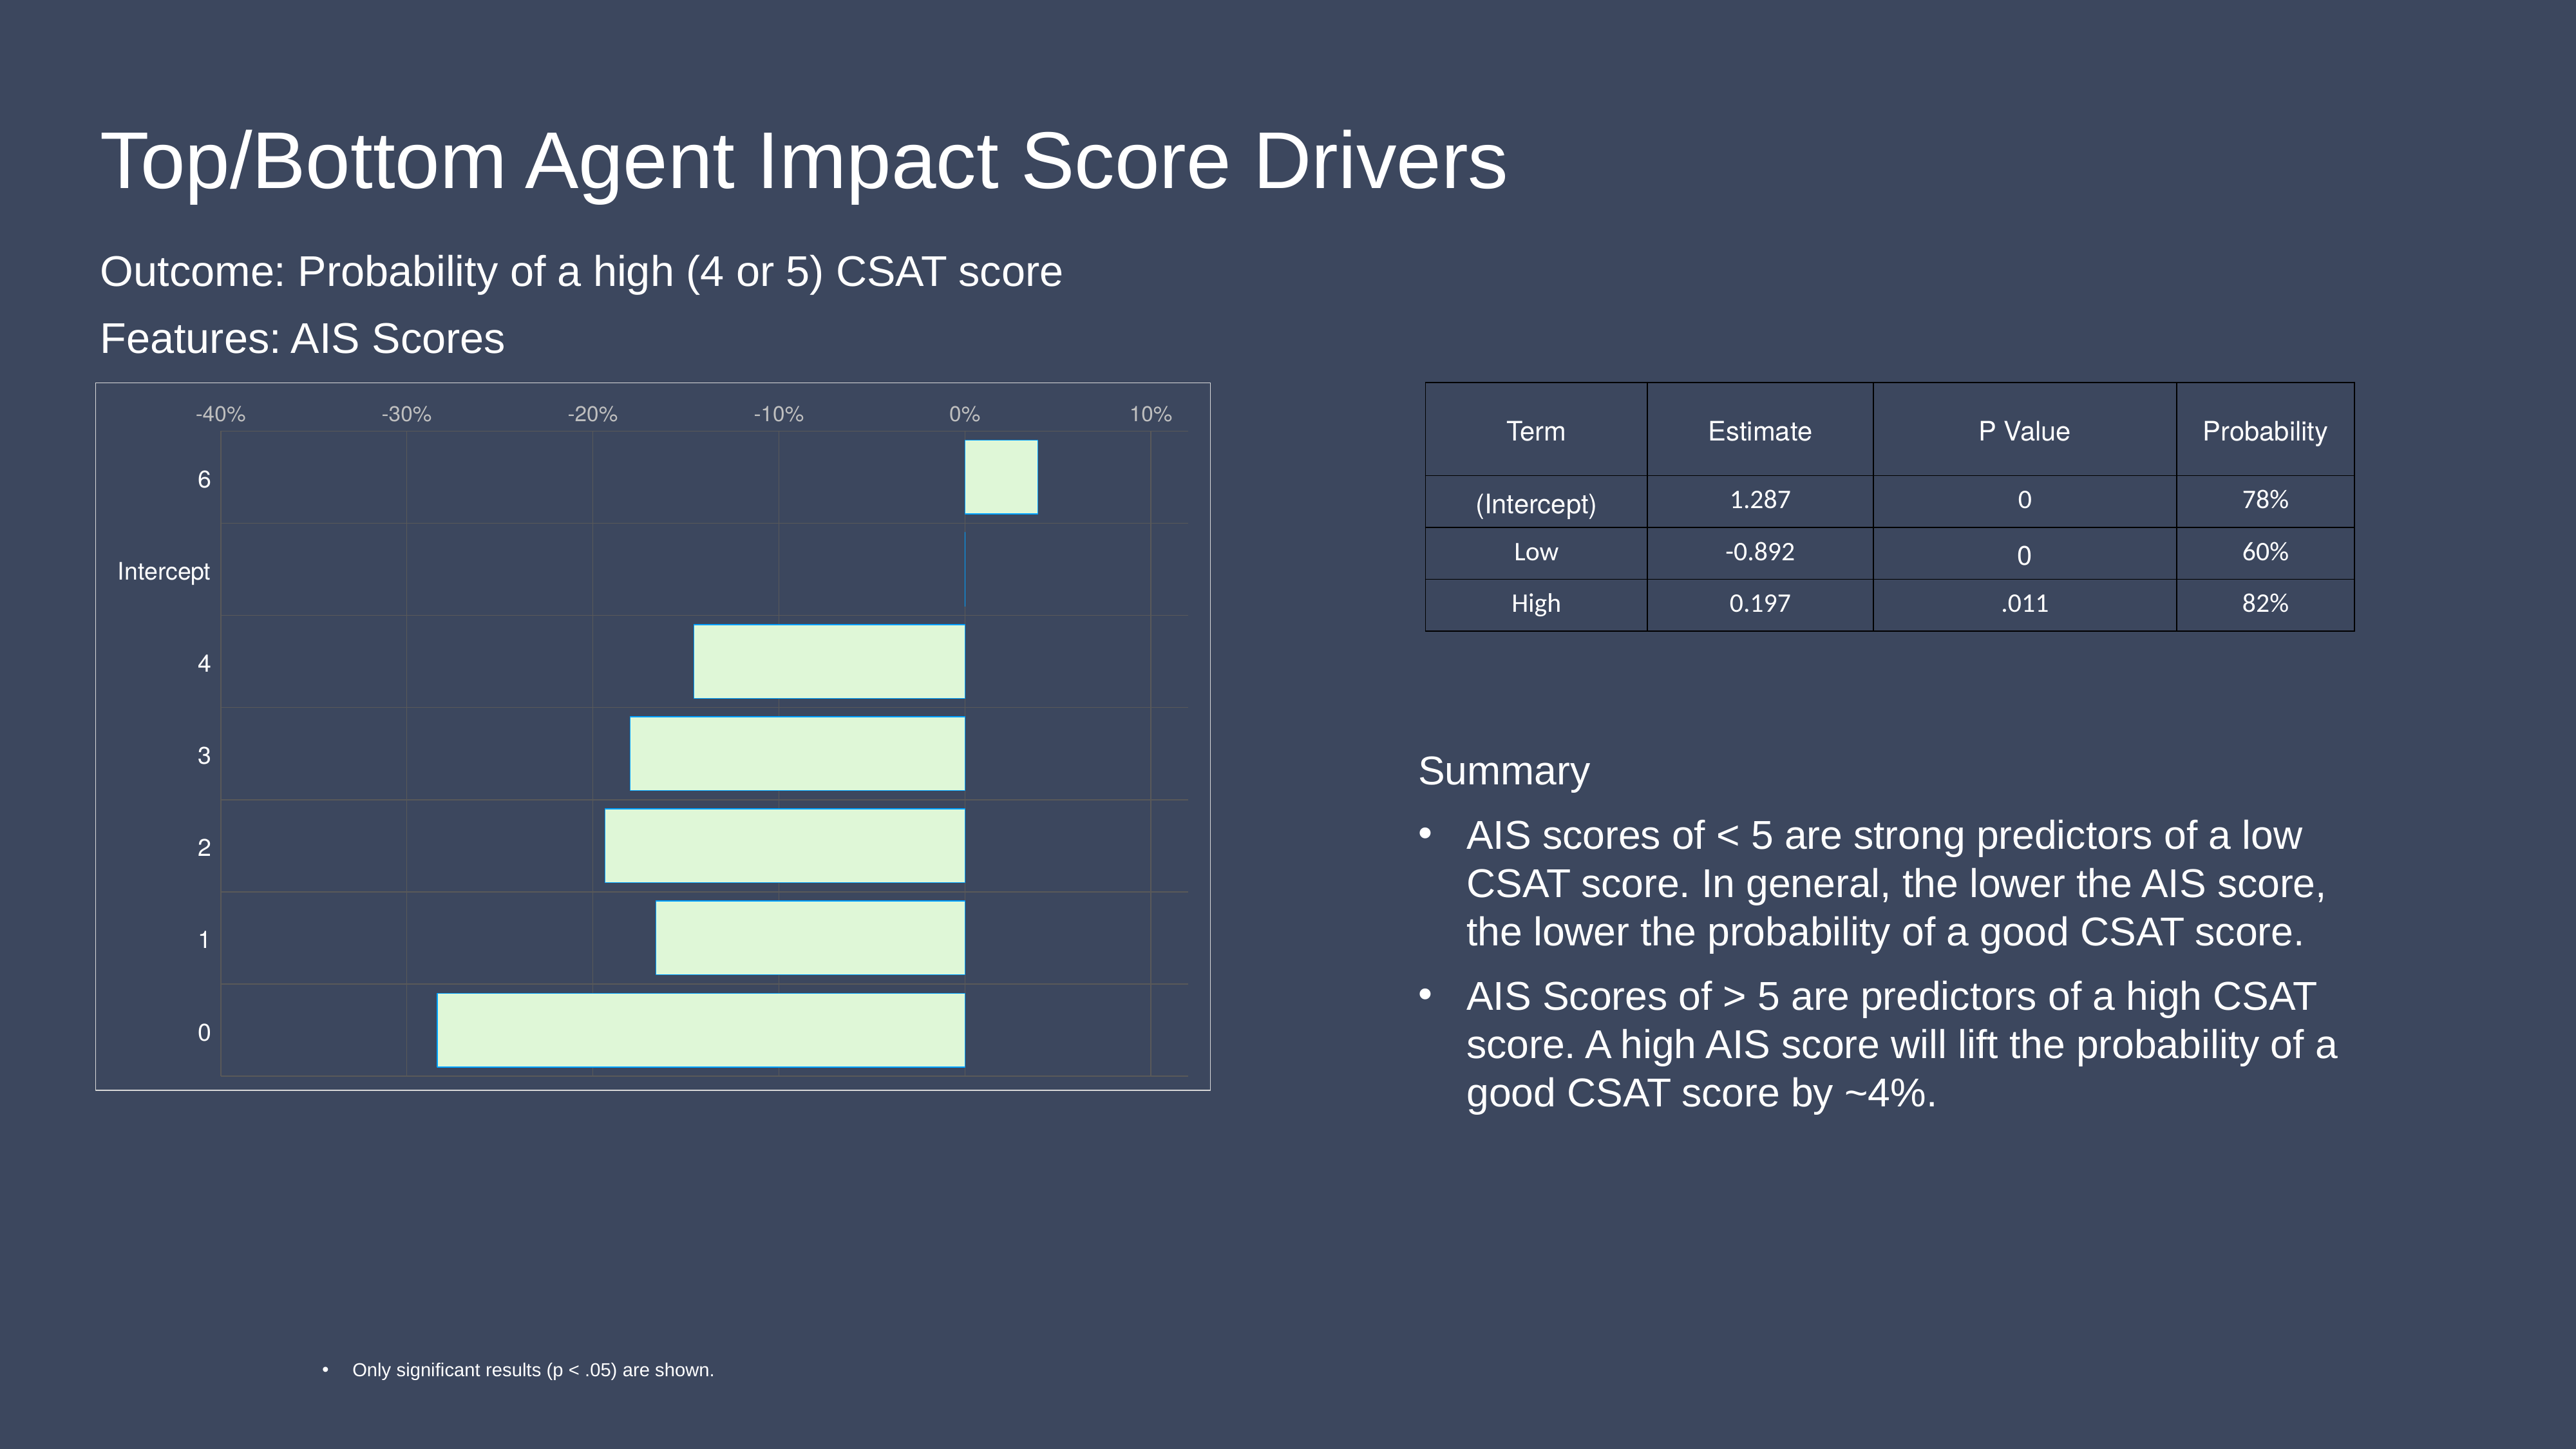

Top/Bottom Agent Impact Score Drivers

Outcome: Probability of a high (4 or 5) CSAT score
Features: AIS Scores
| Term | Estimate | P Value | Probability |
| --- | --- | --- | --- |
| (Intercept) | 1.287 | 0 | 78% |
| Low | -0.892 | 0 | 60% |
| High | 0.197 | .011 | 82% |

### Chart

| Category | Series 1 |
|---|---|
| 6 | 0.039235452245582 |
| Intercept | 0.0 |
| 4 | -0.14575017993834094 |
| 3 | -0.17990762951542294 |
| 2 | -0.1935172799948549 |
| 1 | -0.16603415559754897 |
| 0 | -0.28368121442108096 |
Summary
AIS scores of < 5 are strong predictors of a low CSAT score. In general, the lower the AIS score, the lower the probability of a good CSAT score.
AIS Scores of > 5 are predictors of a high CSAT score. A high AIS score will lift the probability of a good CSAT score by ~4%.
Only significant results (p < .05) are shown.